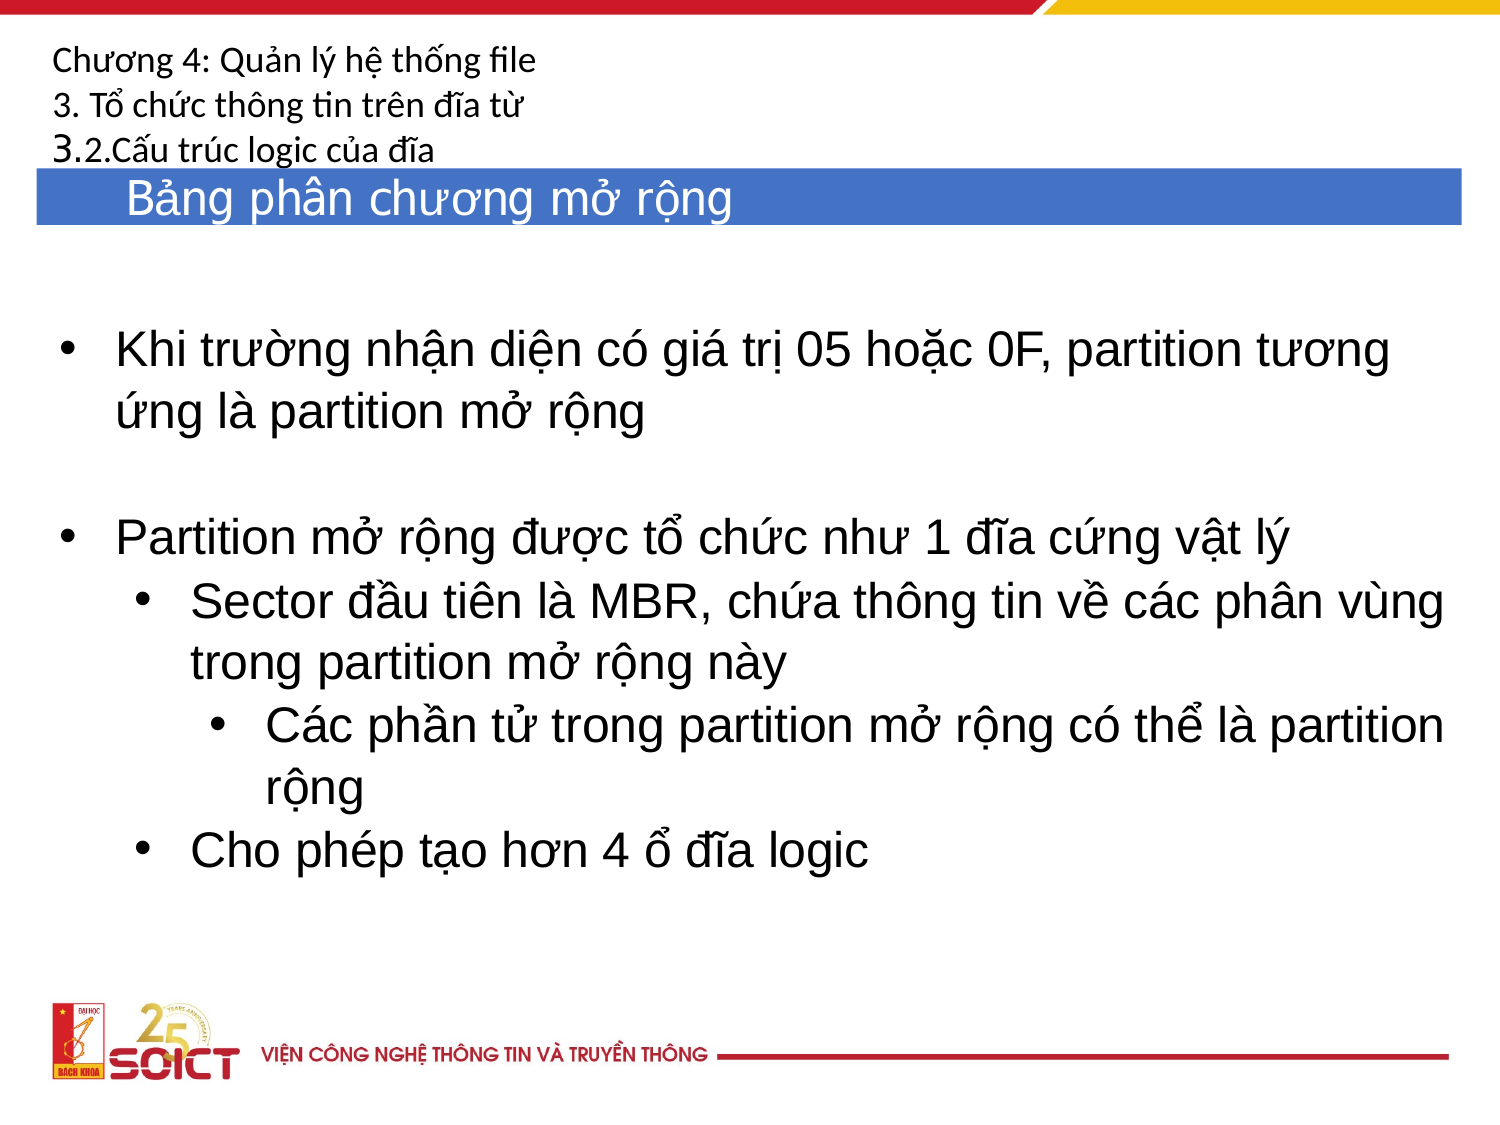

Chương 4: Quản lý hệ thống file
3. Tổ chức thông tin trên đĩa từ
3.2.Cấu trúc logic của đĩa
Bảng phân chương mở rộng

Khi trường nhận diện có giá trị 05 hoặc 0F, partition tương ứng là partition mở rộng

Partition mở rộng được tổ chức như 1 đĩa cứng vật lý
Sector đầu tiên là MBR, chứa thông tin về các phân vùng trong partition mở rộng này
Các phần tử trong partition mở rộng có thể là partition rộng
Cho phép tạo hơn 4 ổ đĩa logic